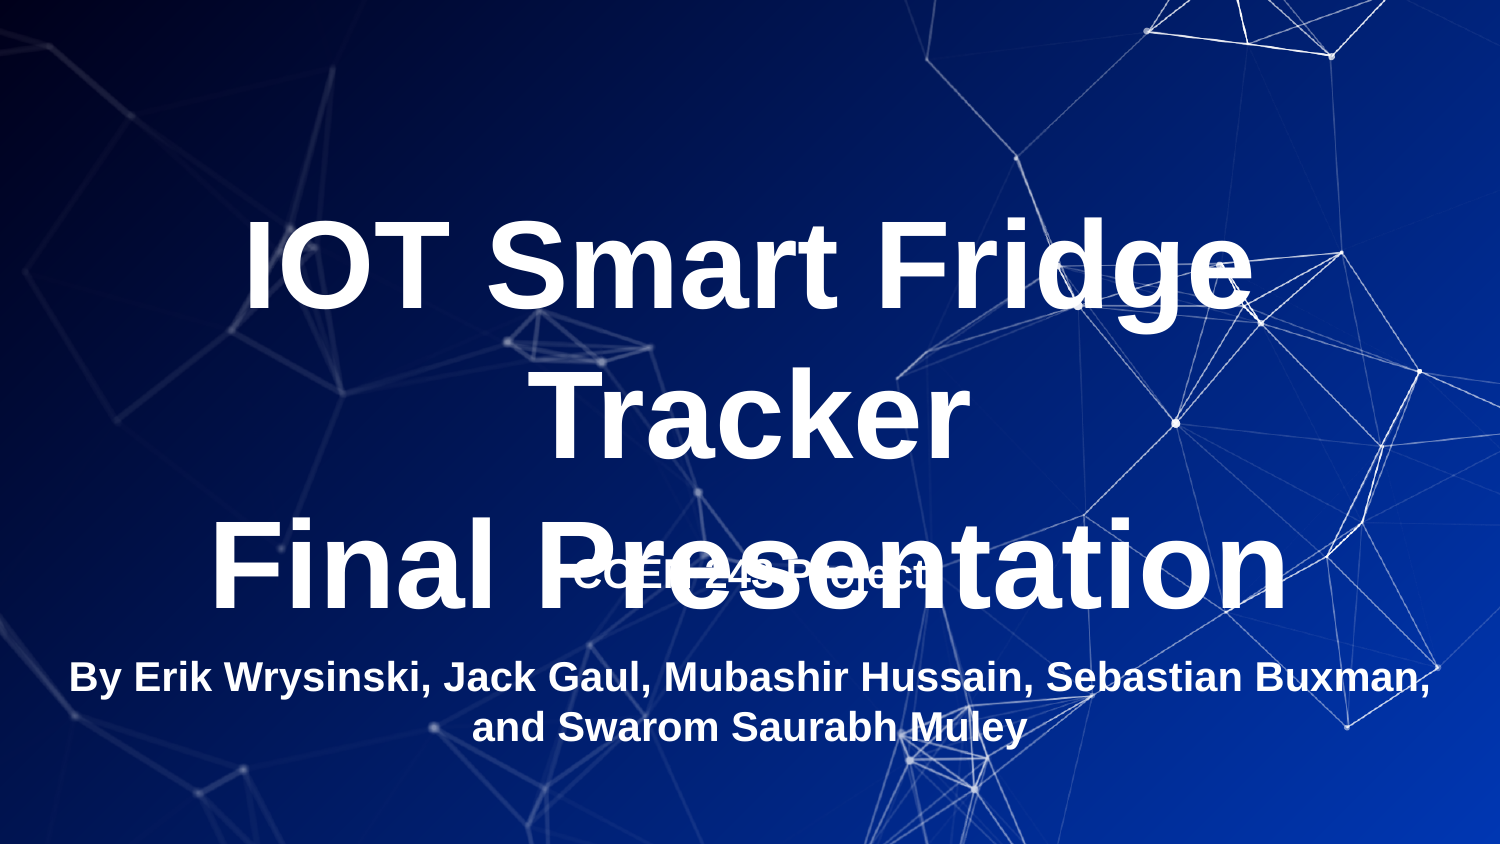

# IOT Smart Fridge Tracker Final Presentation
COEN 243 Project

By Erik Wrysinski, Jack Gaul, Mubashir Hussain, Sebastian Buxman, and Swarom Saurabh Muley